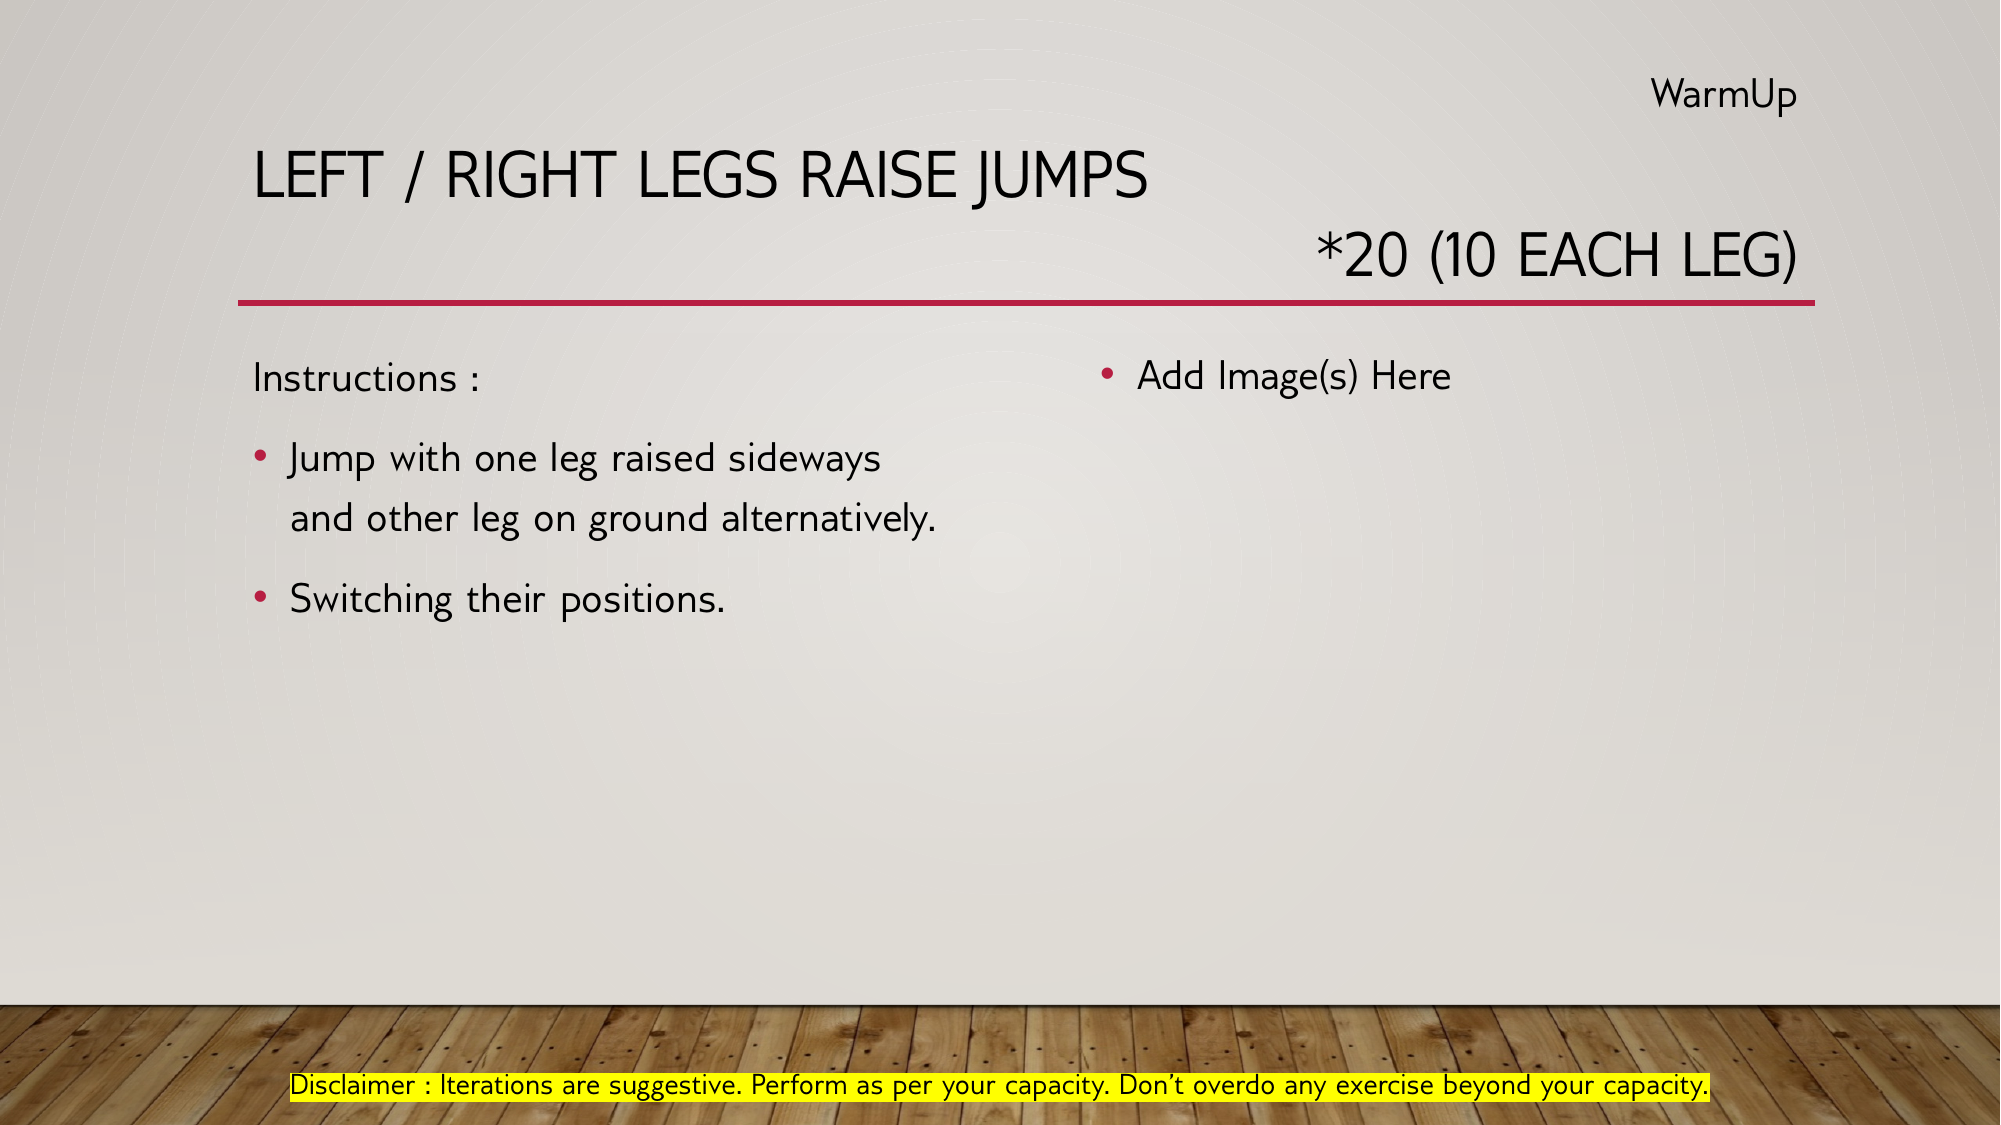

WarmUp
# Left / right Legs Raise jumps
*20 (10 each leg)
Add Image(s) Here

Instructions :
Jump with one leg raised sideways and other leg on ground alternatively.
Switching their positions.
Disclaimer : Iterations are suggestive. Perform as per your capacity. Don’t overdo any exercise beyond your capacity.